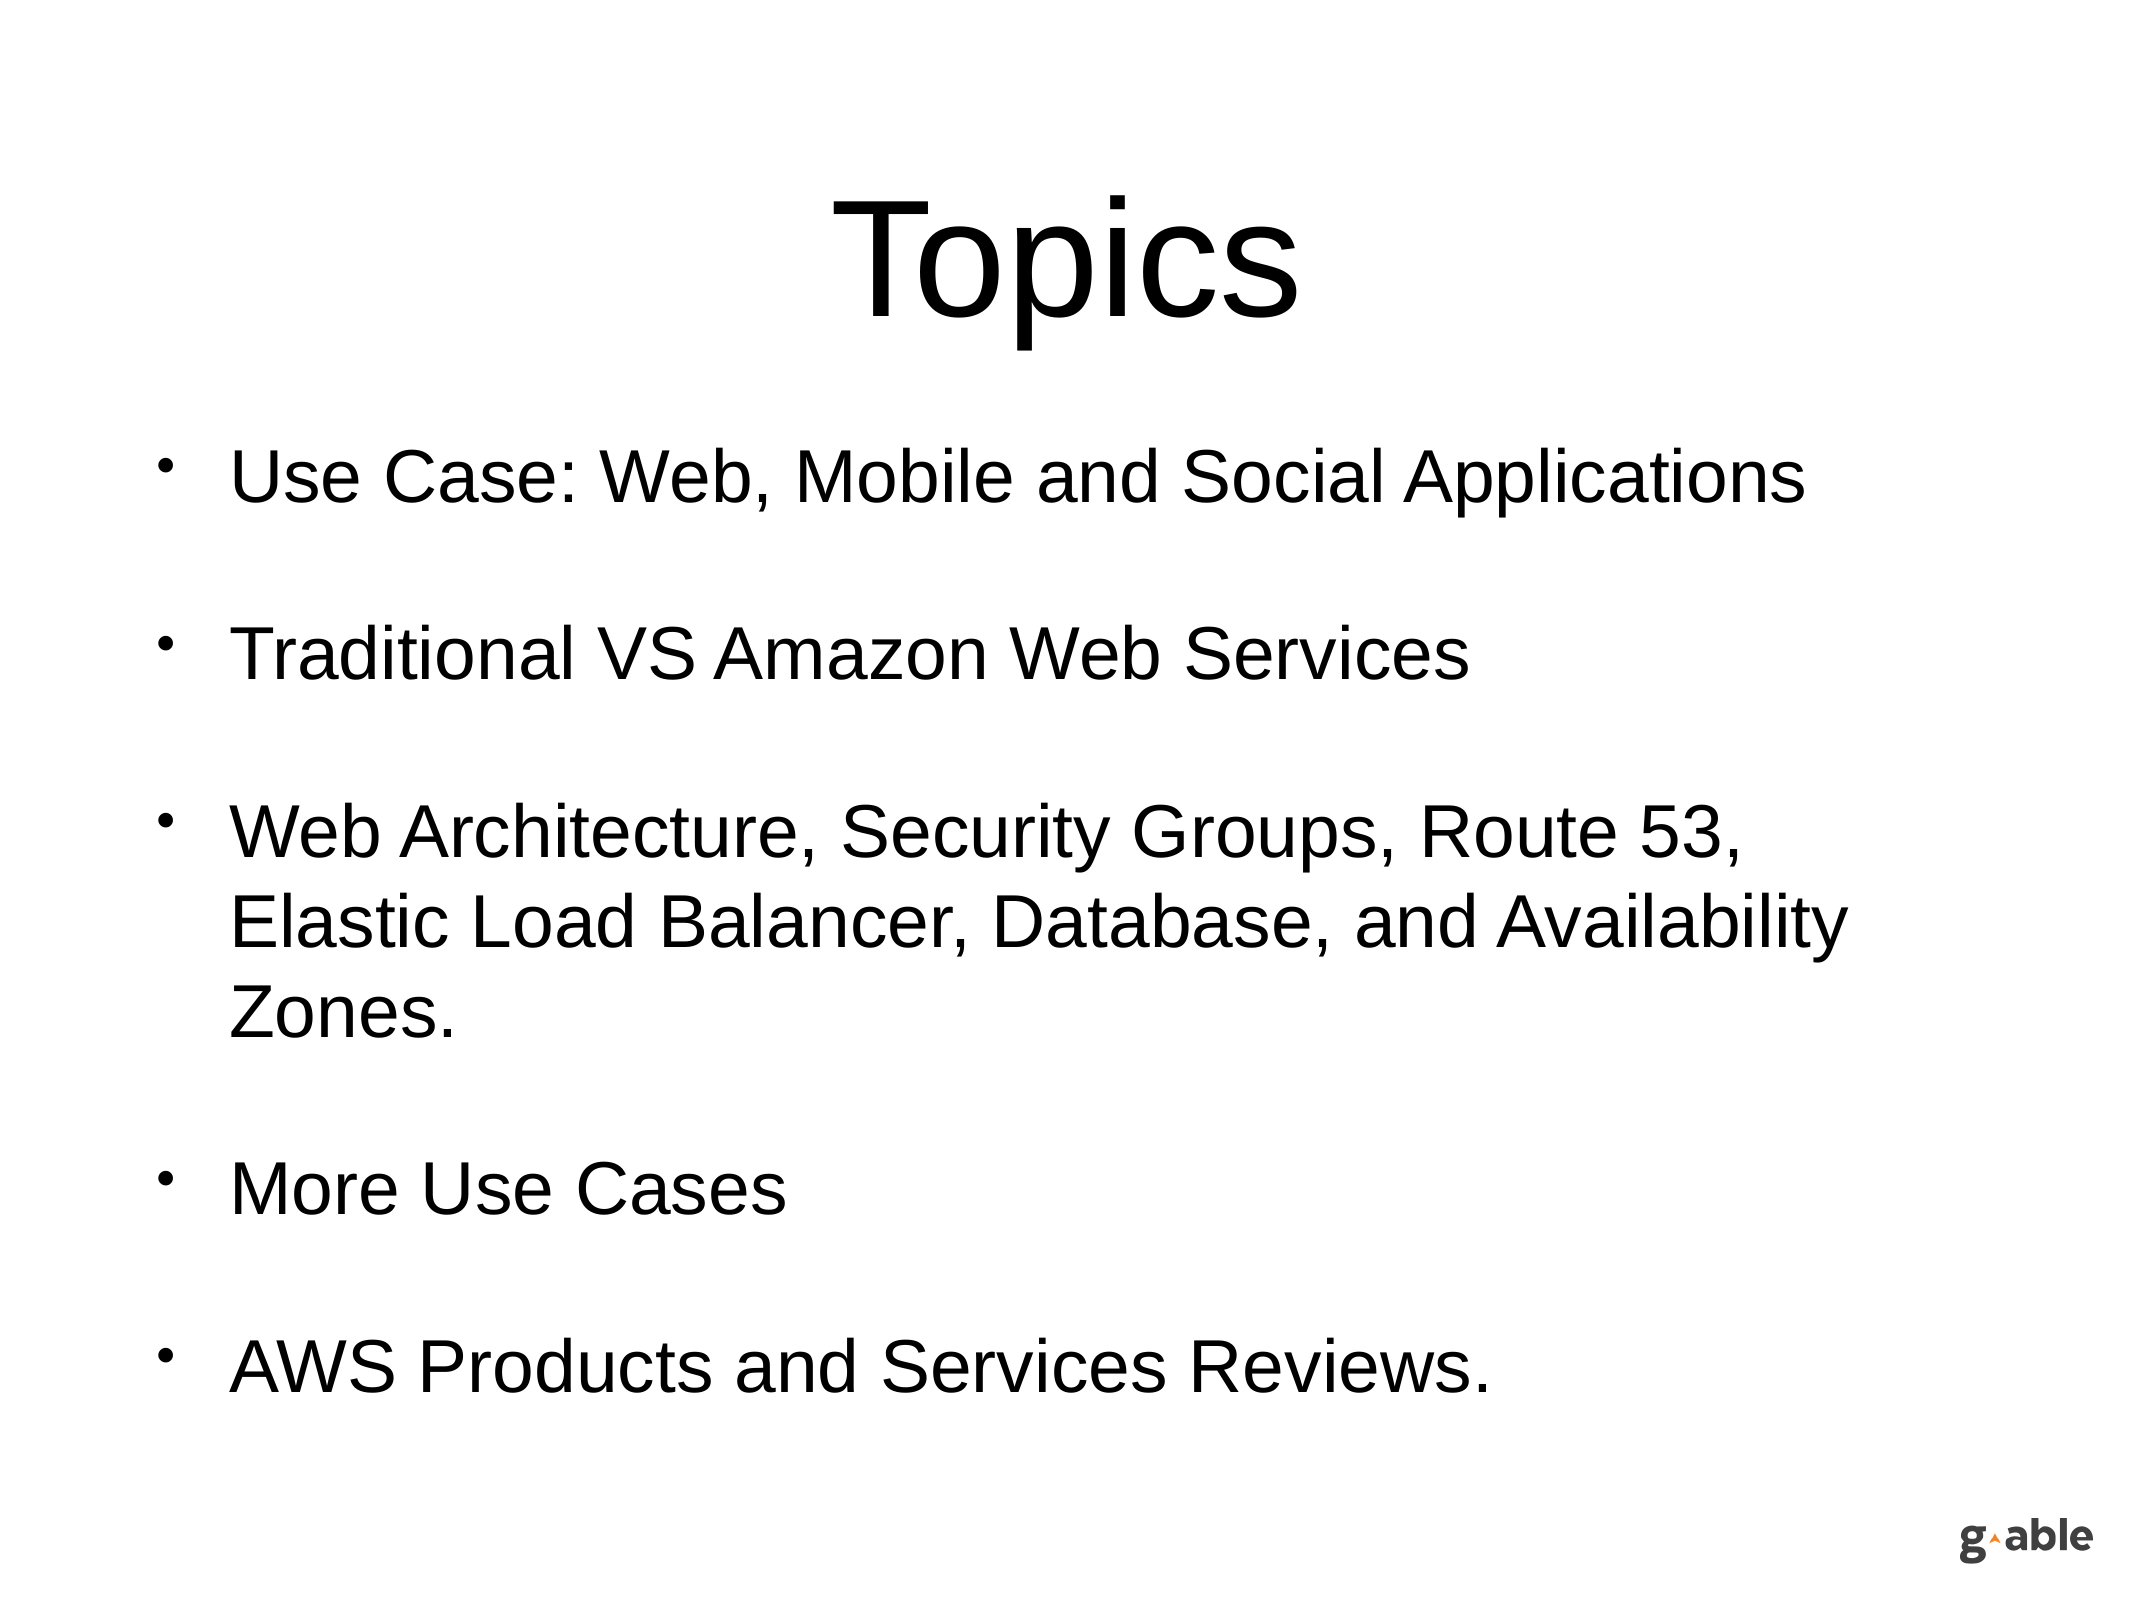

# Topics
Use Case: Web, Mobile and Social Applications
Traditional VS Amazon Web Services
Web Architecture, Security Groups, Route 53, Elastic Load Balancer, Database, and Availability Zones.
More Use Cases
AWS Products and Services Reviews.
2